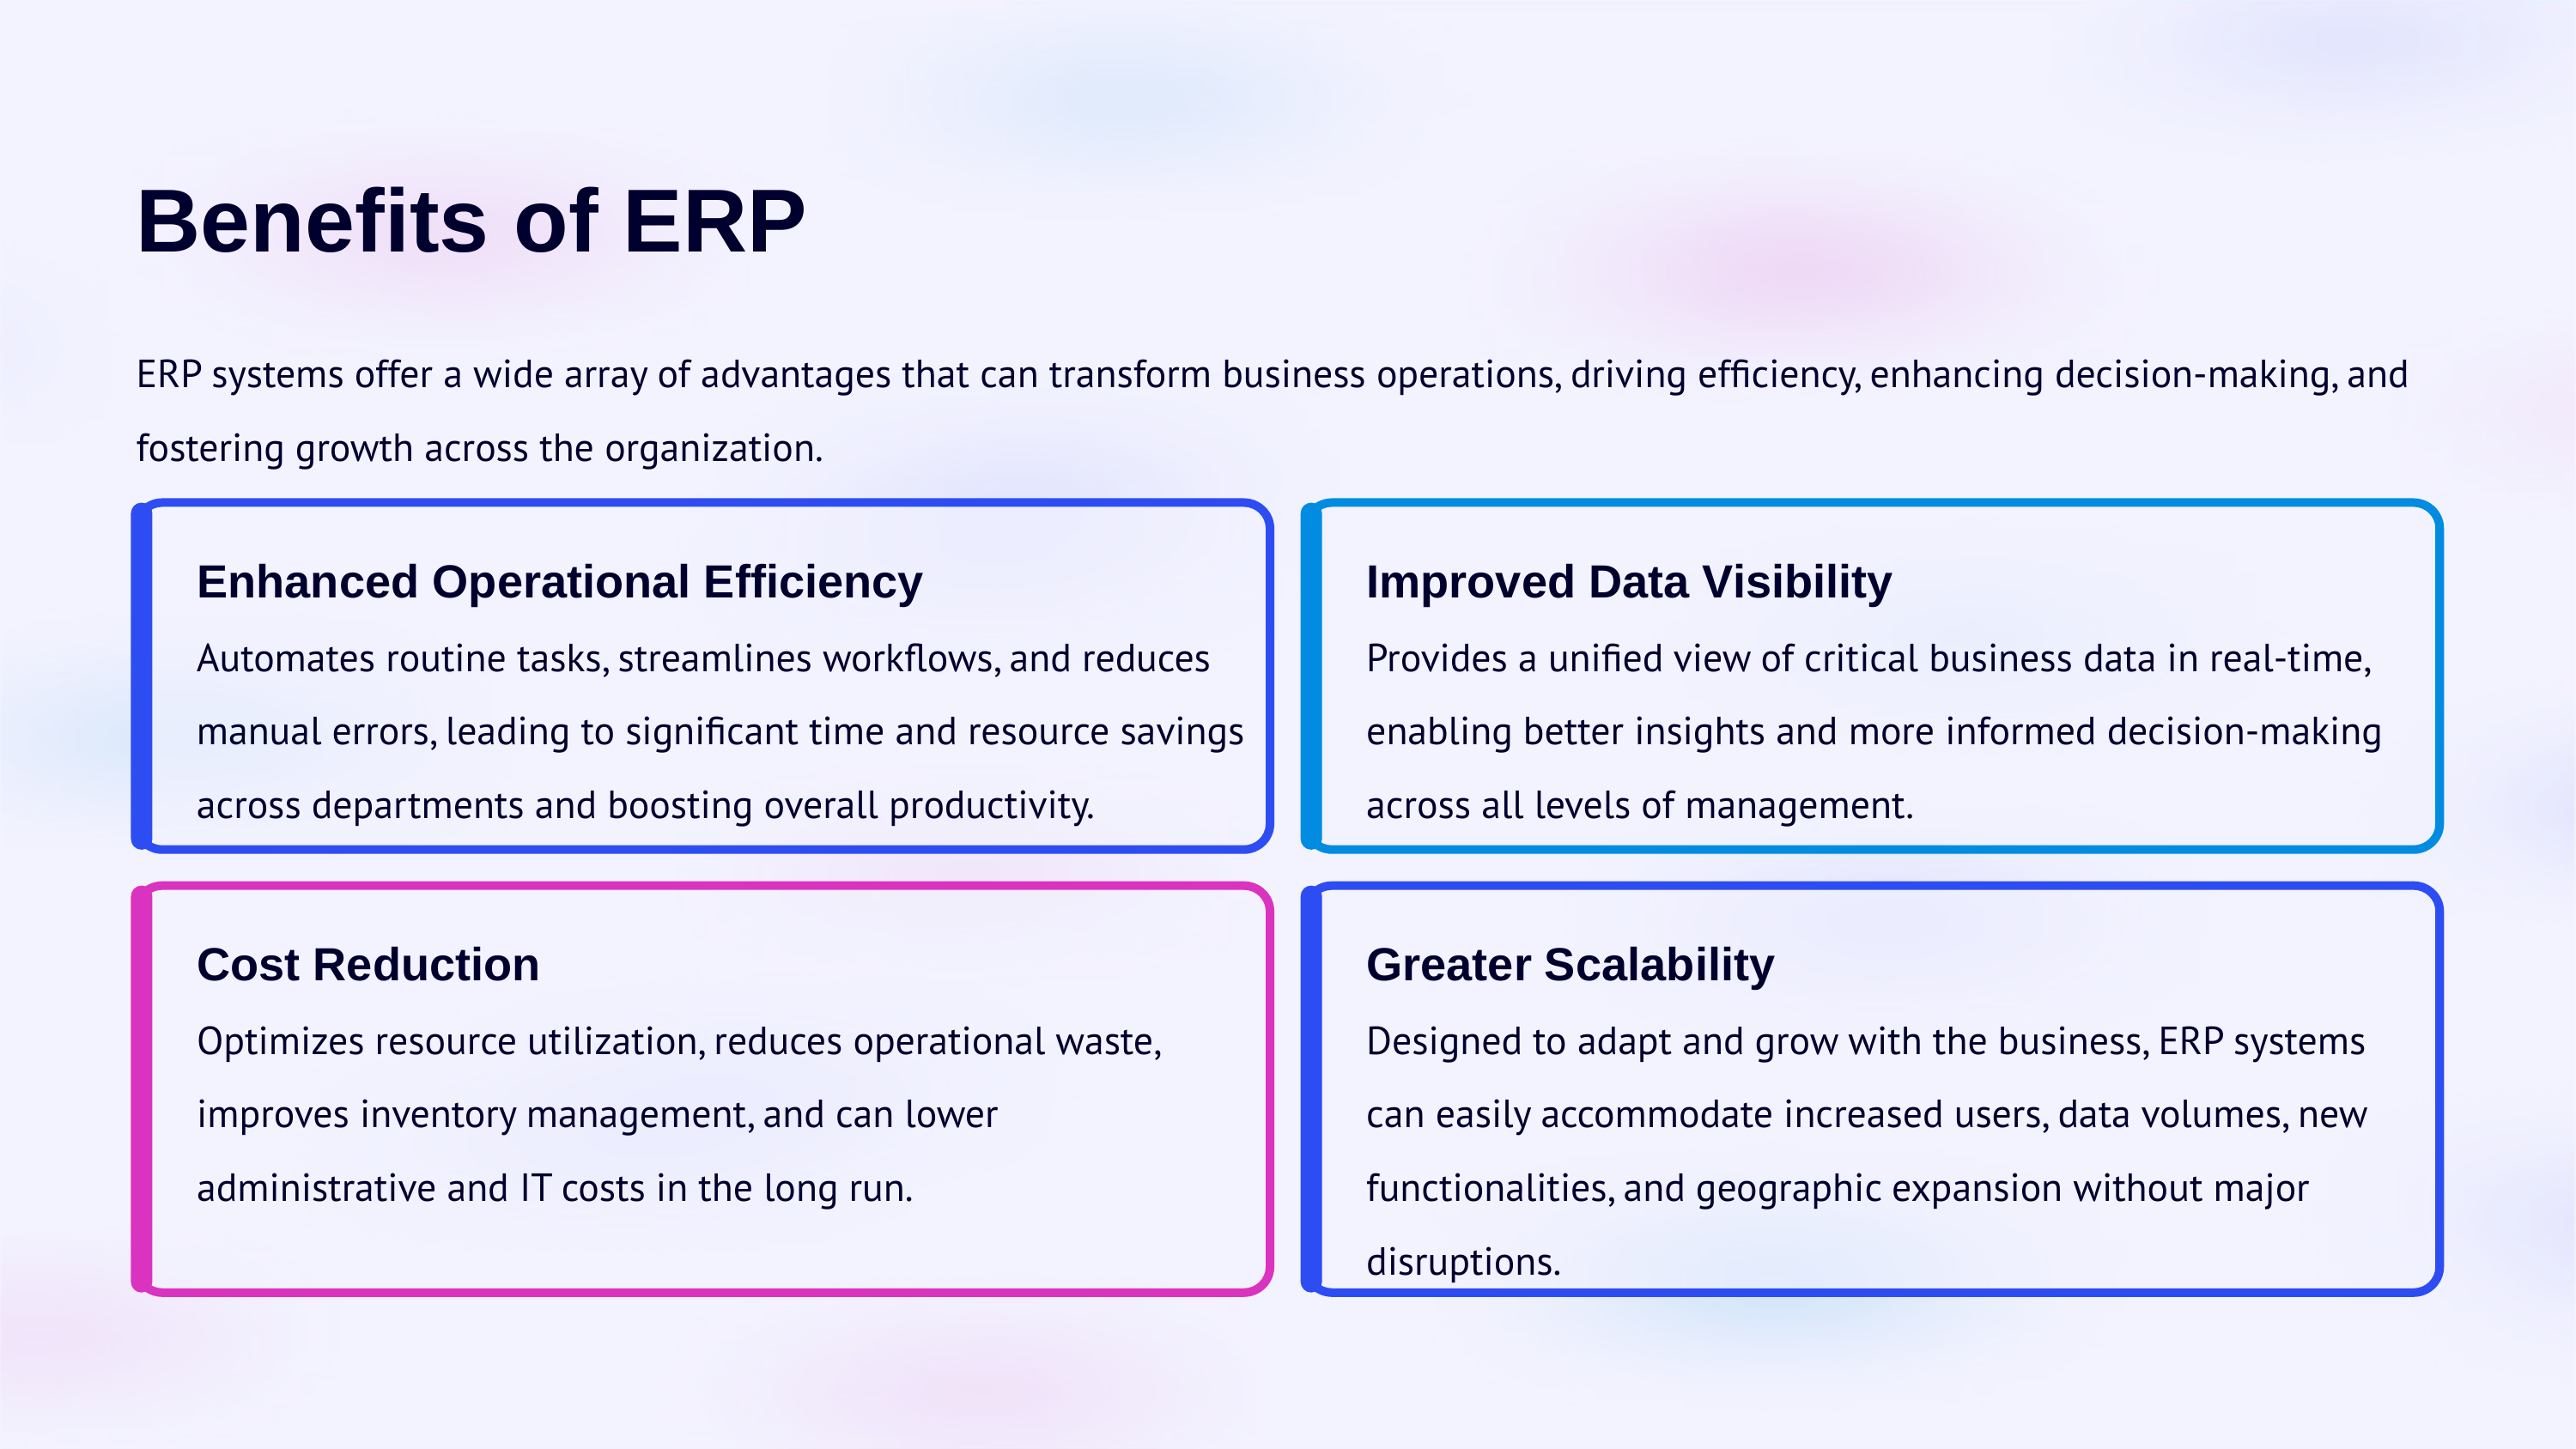

Benefits of ERP
ERP systems offer a wide array of advantages that can transform business operations, driving efficiency, enhancing decision-making, and fostering growth across the organization.

Enhanced Operational Efficiency
Improved Data Visibility
Automates routine tasks, streamlines workflows, and reduces manual errors, leading to significant time and resource savings across departments and boosting overall productivity.
Provides a unified view of critical business data in real-time, enabling better insights and more informed decision-making across all levels of management.

Cost Reduction
Greater Scalability
Optimizes resource utilization, reduces operational waste, improves inventory management, and can lower administrative and IT costs in the long run.
Designed to adapt and grow with the business, ERP systems can easily accommodate increased users, data volumes, new functionalities, and geographic expansion without major disruptions.